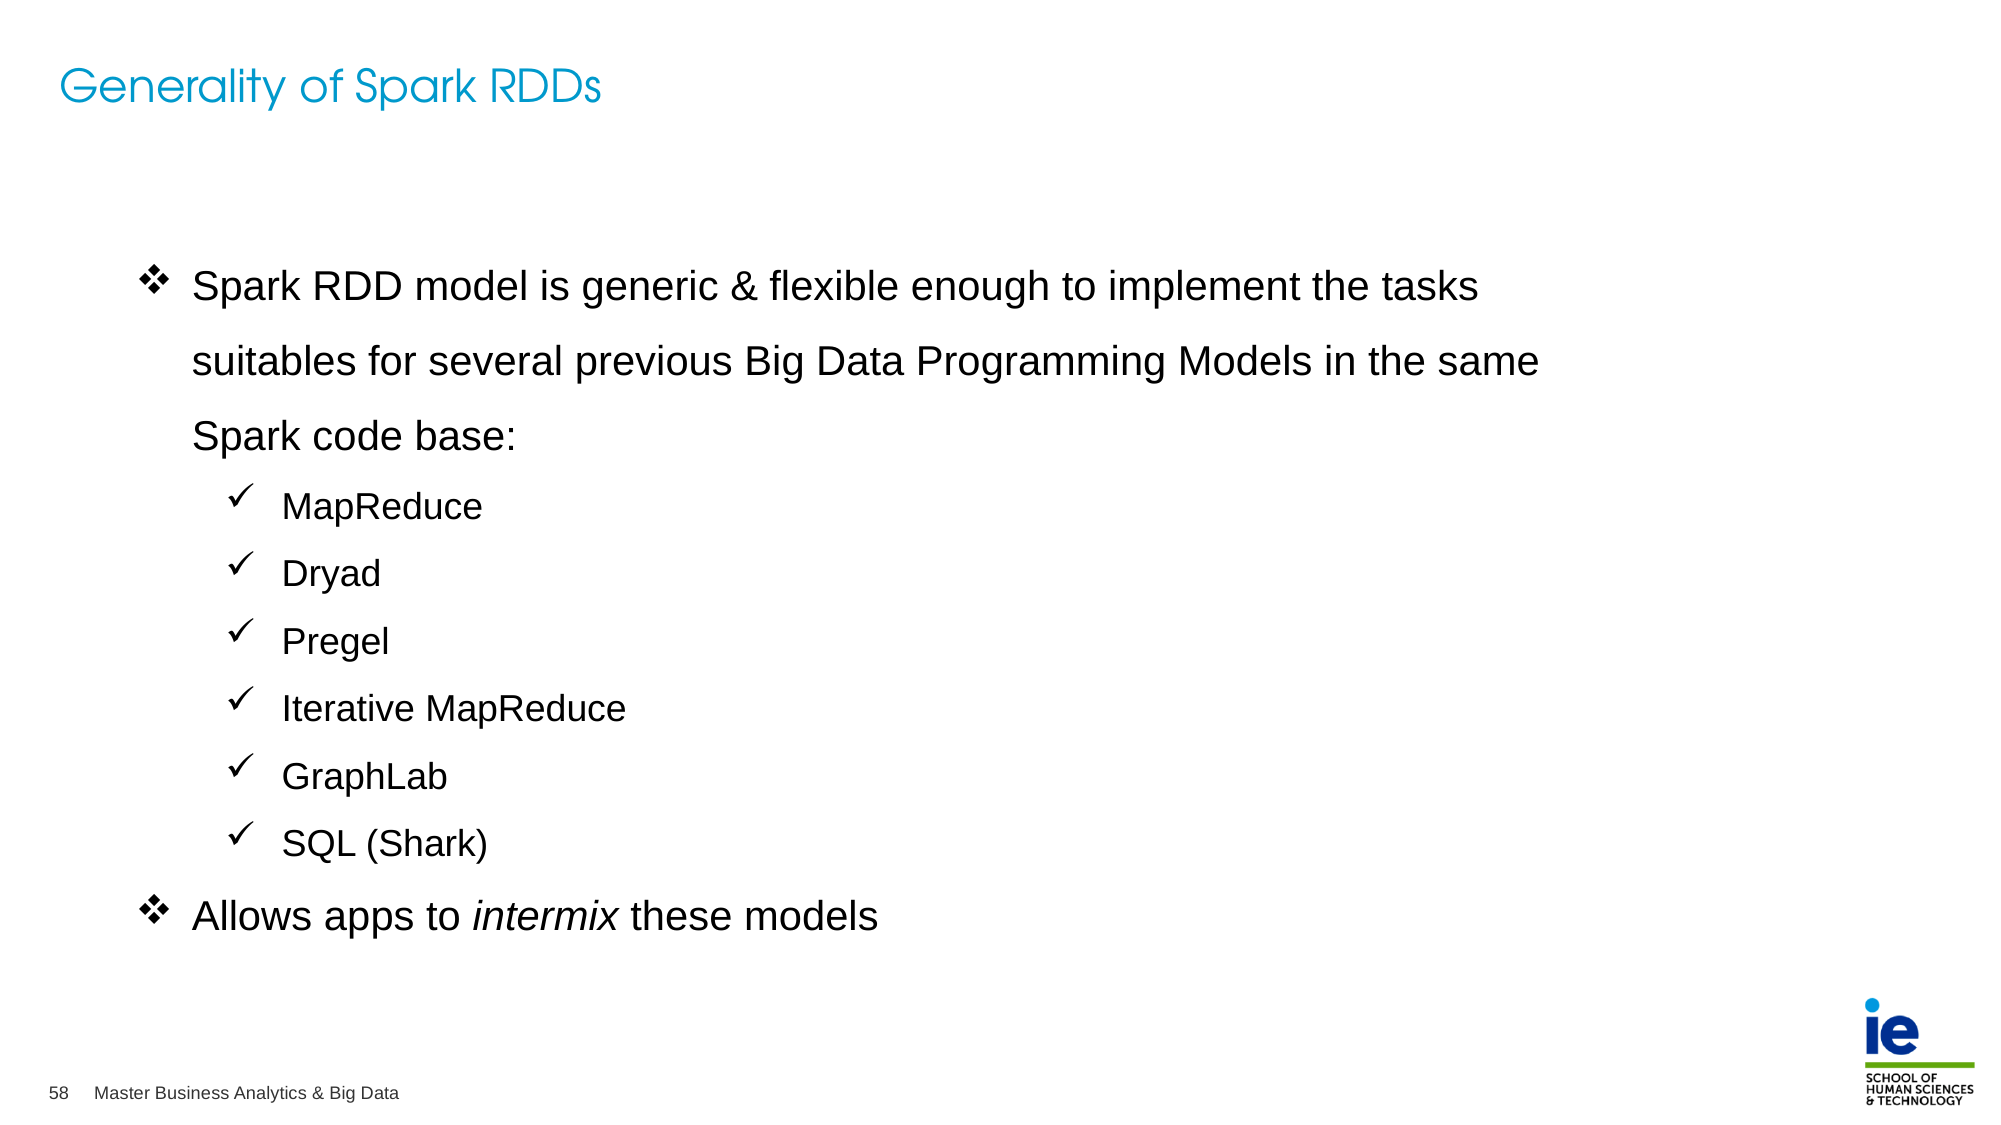

Generality of Spark RDDs
Spark RDD model is generic & flexible enough to implement the tasks suitables for several previous Big Data Programming Models in the same Spark code base:
MapReduce
Dryad
Pregel
Iterative MapReduce
GraphLab
SQL (Shark)
Allows apps to intermix these models